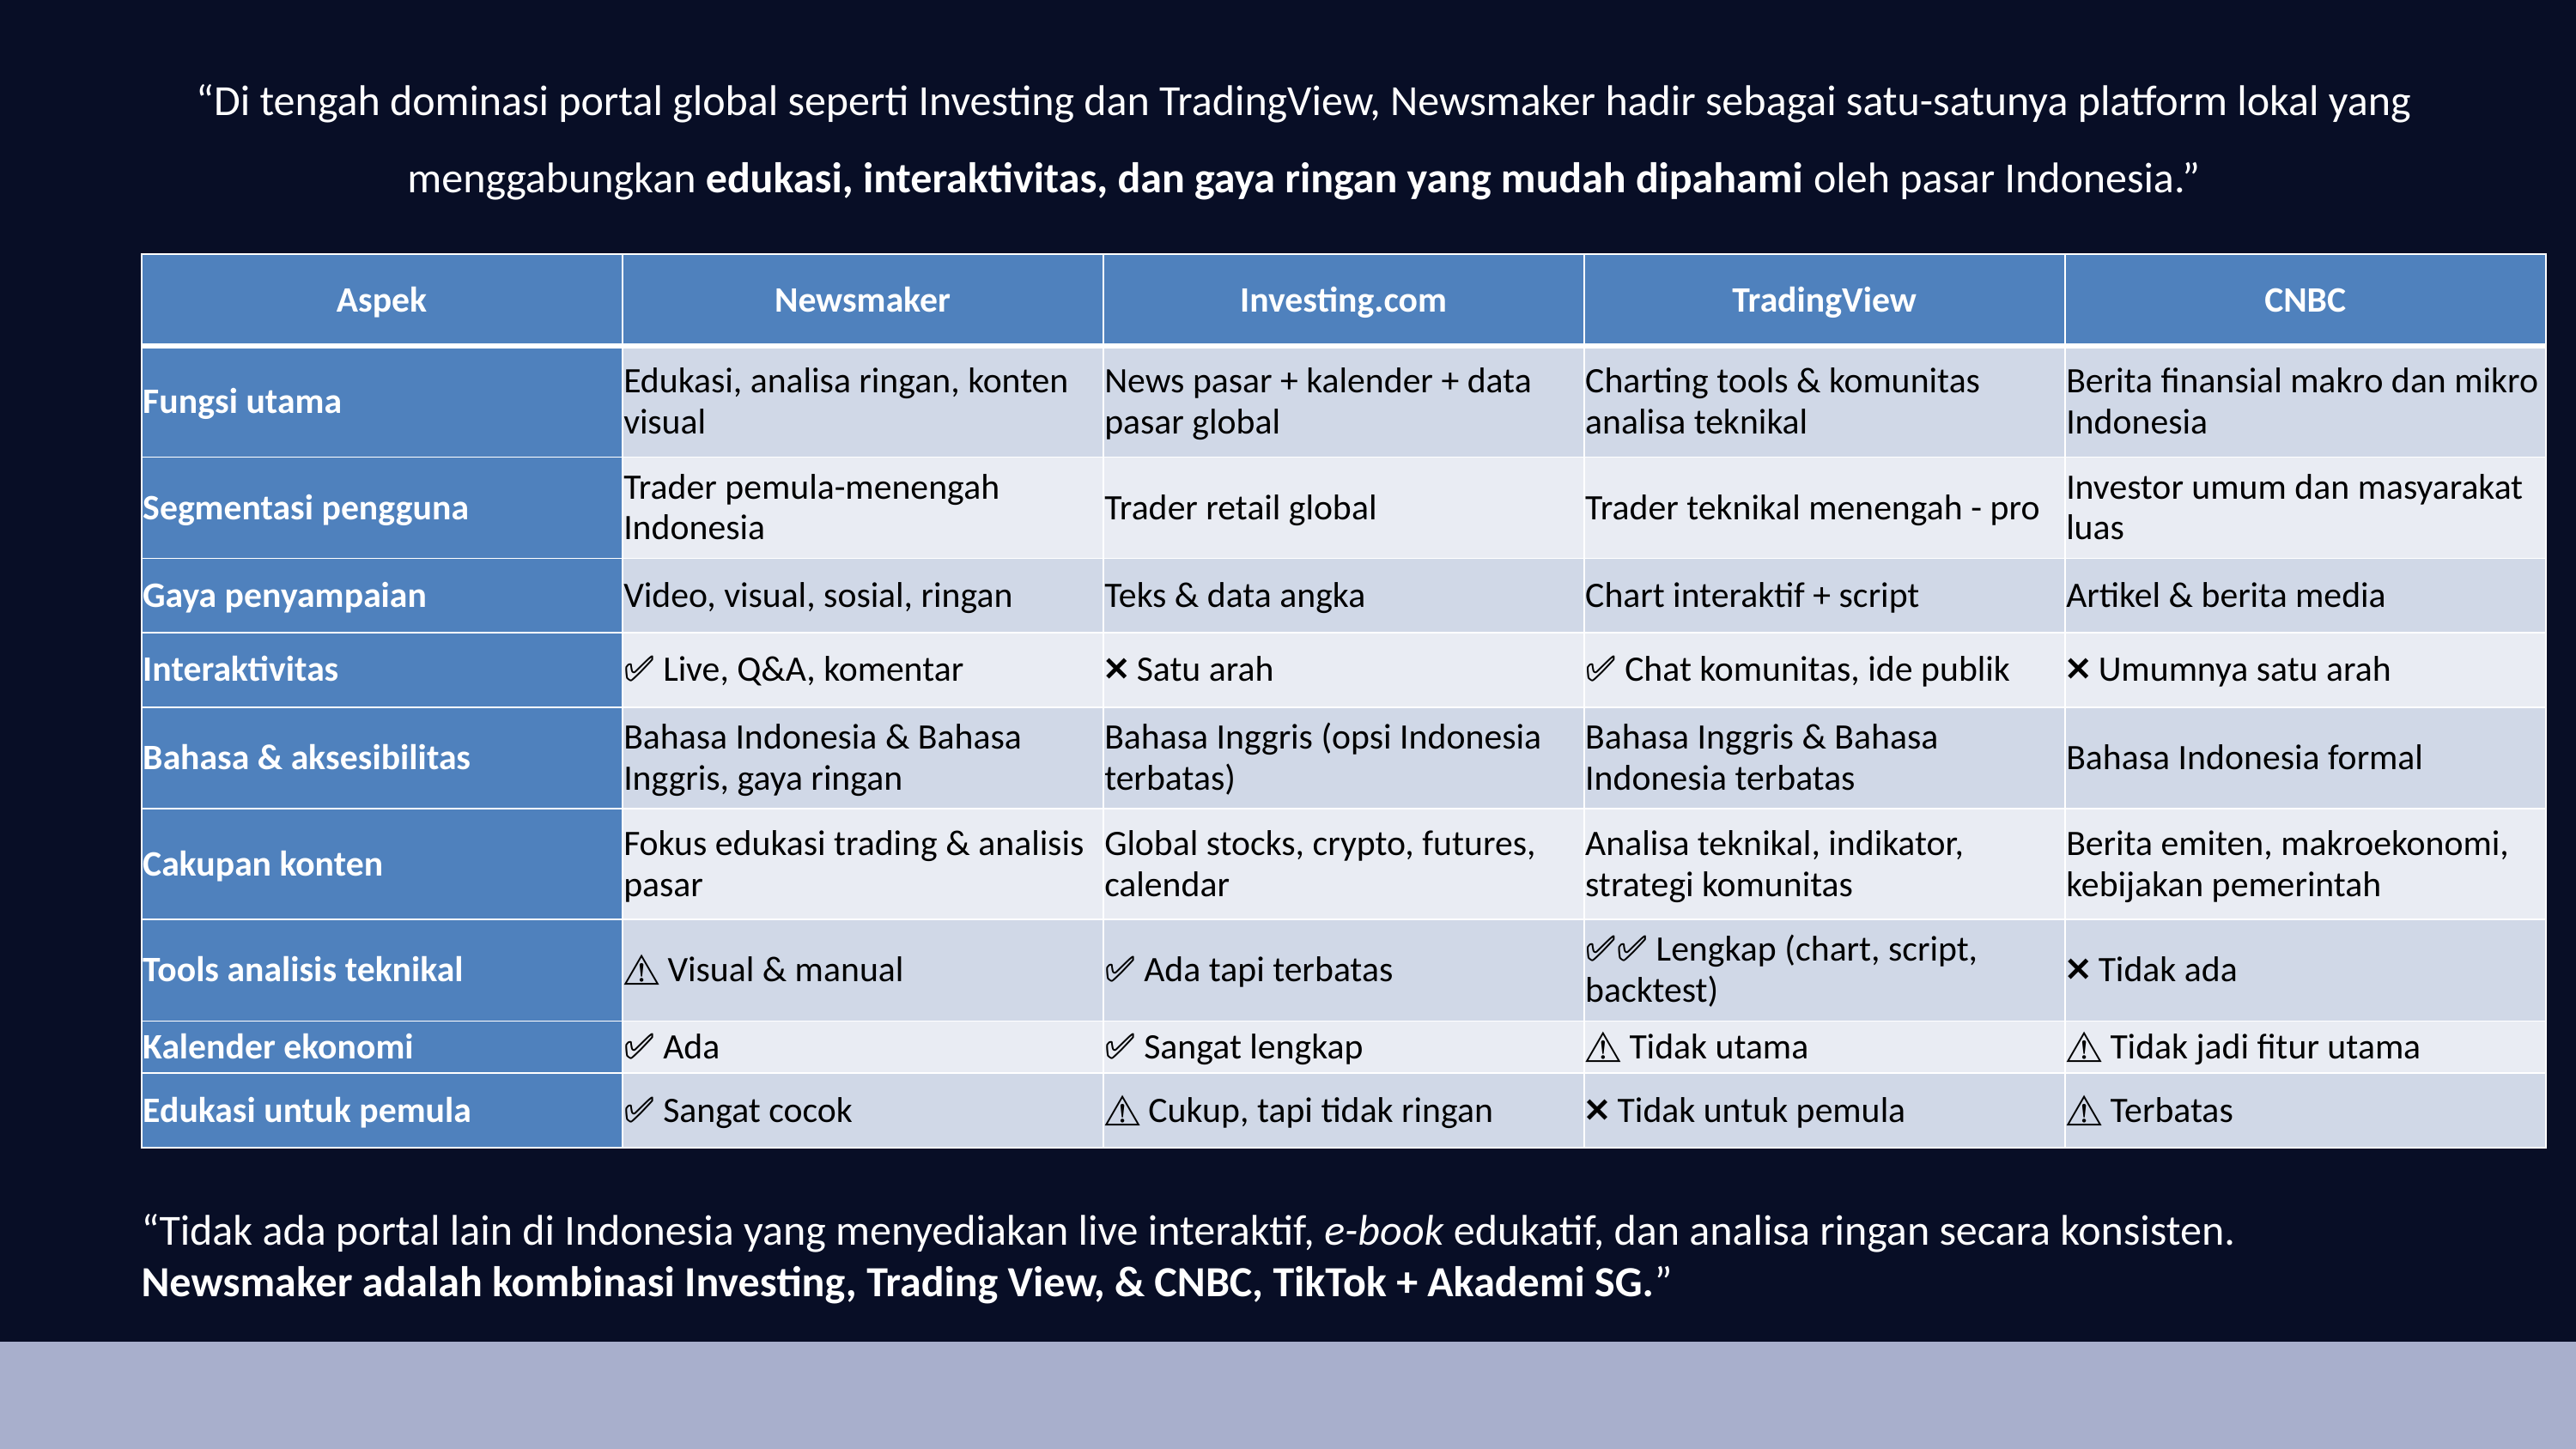

“Di tengah dominasi portal global seperti Investing dan TradingView, Newsmaker hadir sebagai satu-satunya platform lokal yang menggabungkan edukasi, interaktivitas, dan gaya ringan yang mudah dipahami oleh pasar Indonesia.”
| Aspek | Newsmaker | Investing.com | TradingView | CNBC |
| --- | --- | --- | --- | --- |
| Fungsi utama | Edukasi, analisa ringan, konten visual | News pasar + kalender + data pasar global | Charting tools & komunitas analisa teknikal | Berita finansial makro dan mikro Indonesia |
| Segmentasi pengguna | Trader pemula-menengah Indonesia | Trader retail global | Trader teknikal menengah - pro | Investor umum dan masyarakat luas |
| Gaya penyampaian | Video, visual, sosial, ringan | Teks & data angka | Chart interaktif + script | Artikel & berita media |
| Interaktivitas | ✅ Live, Q&A, komentar | ❌ Satu arah | ✅ Chat komunitas, ide publik | ❌ Umumnya satu arah |
| Bahasa & aksesibilitas | Bahasa Indonesia & Bahasa Inggris, gaya ringan | Bahasa Inggris (opsi Indonesia terbatas) | Bahasa Inggris & Bahasa Indonesia terbatas | Bahasa Indonesia formal |
| Cakupan konten | Fokus edukasi trading & analisis pasar | Global stocks, crypto, futures, calendar | Analisa teknikal, indikator, strategi komunitas | Berita emiten, makroekonomi, kebijakan pemerintah |
| Tools analisis teknikal | ⚠️ Visual & manual | ✅ Ada tapi terbatas | ✅✅ Lengkap (chart, script, backtest) | ❌ Tidak ada |
| Kalender ekonomi | ✅ Ada | ✅ Sangat lengkap | ⚠️ Tidak utama | ⚠️ Tidak jadi fitur utama |
| Edukasi untuk pemula | ✅ Sangat cocok | ⚠️ Cukup, tapi tidak ringan | ❌ Tidak untuk pemula | ⚠️ Terbatas |
“Tidak ada portal lain di Indonesia yang menyediakan live interaktif, e-book edukatif, dan analisa ringan secara konsisten.
Newsmaker adalah kombinasi Investing, Trading View, & CNBC, TikTok + Akademi SG.”